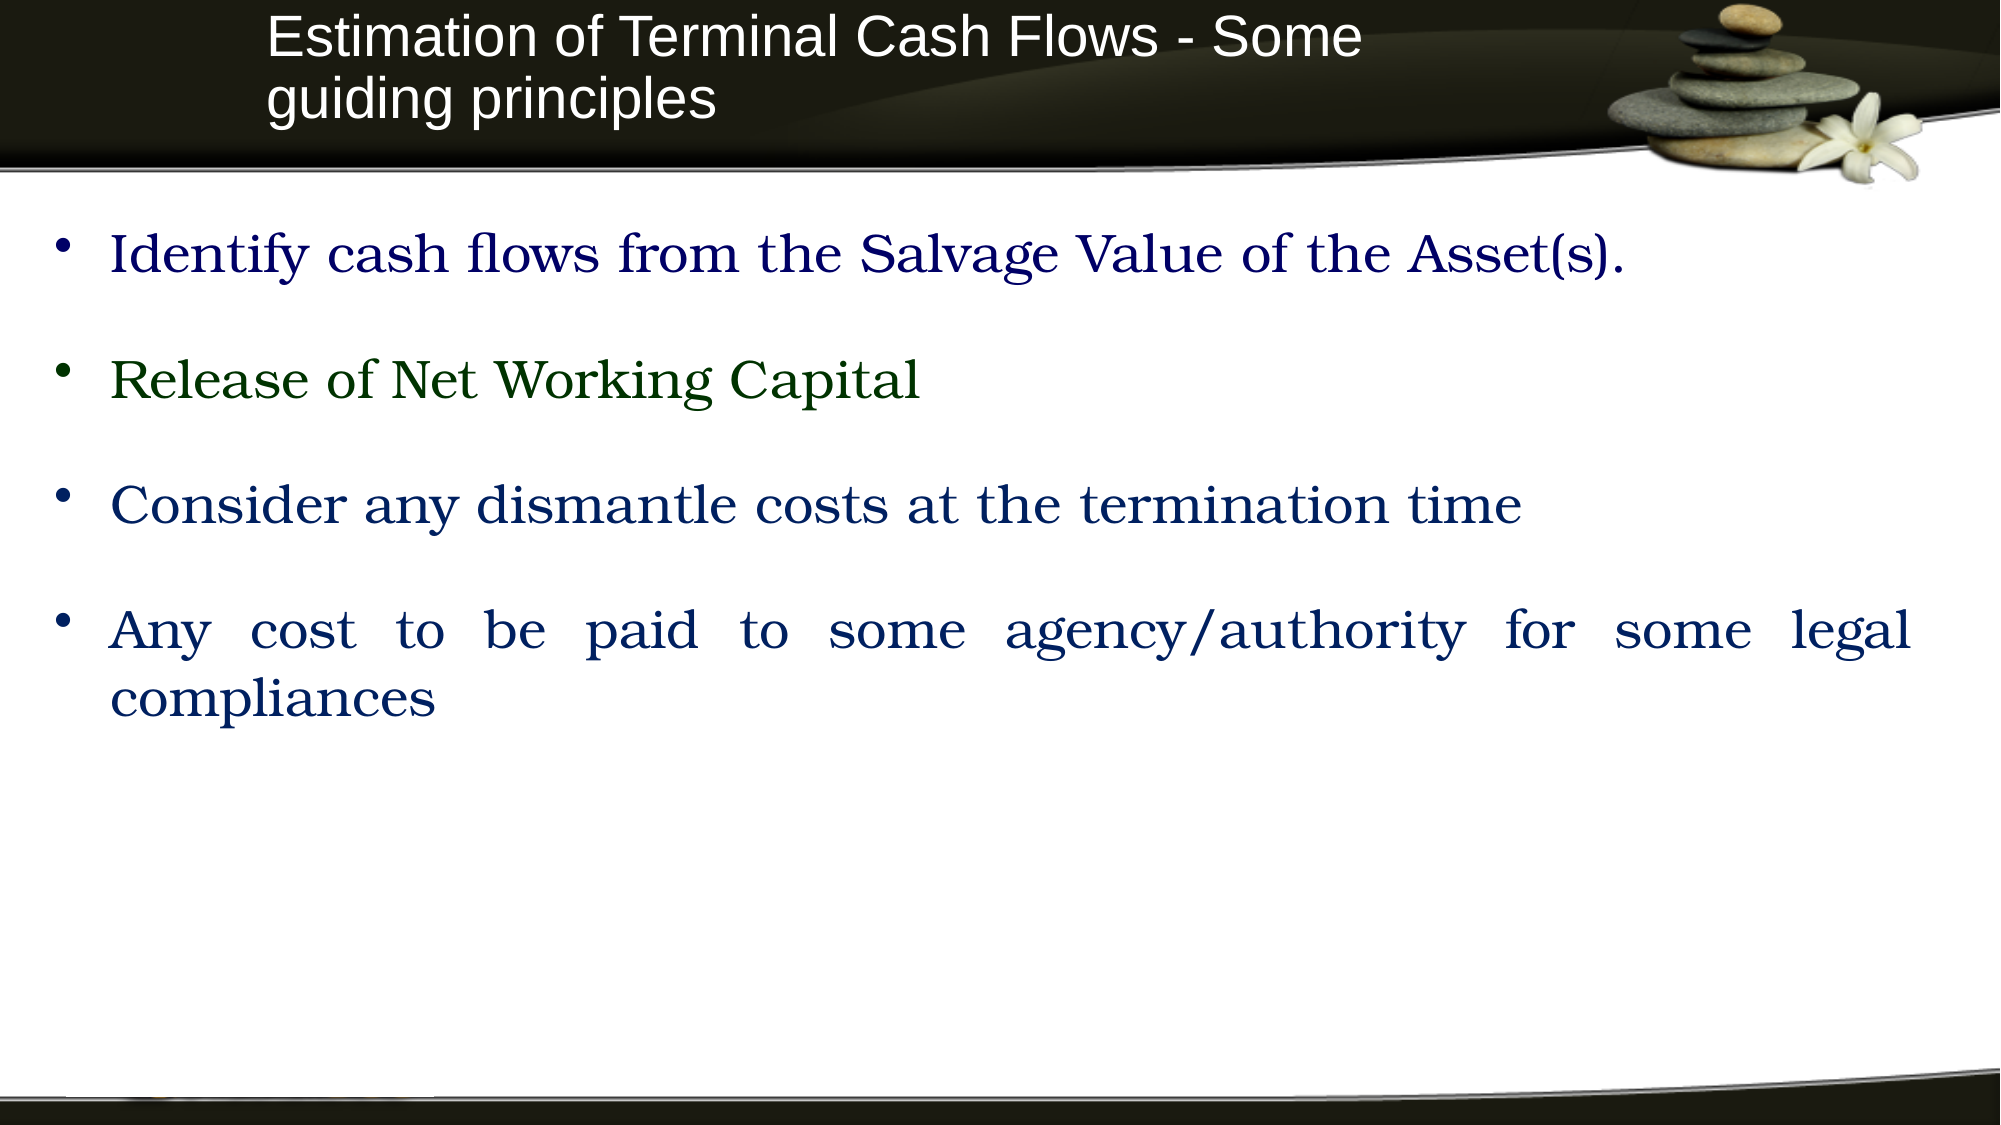

# Estimation of Terminal Cash Flows - Some guiding principles
Identify cash flows from the Salvage Value of the Asset(s).
Release of Net Working Capital
Consider any dismantle costs at the termination time
Any cost to be paid to some agency/authority for some legal compliances